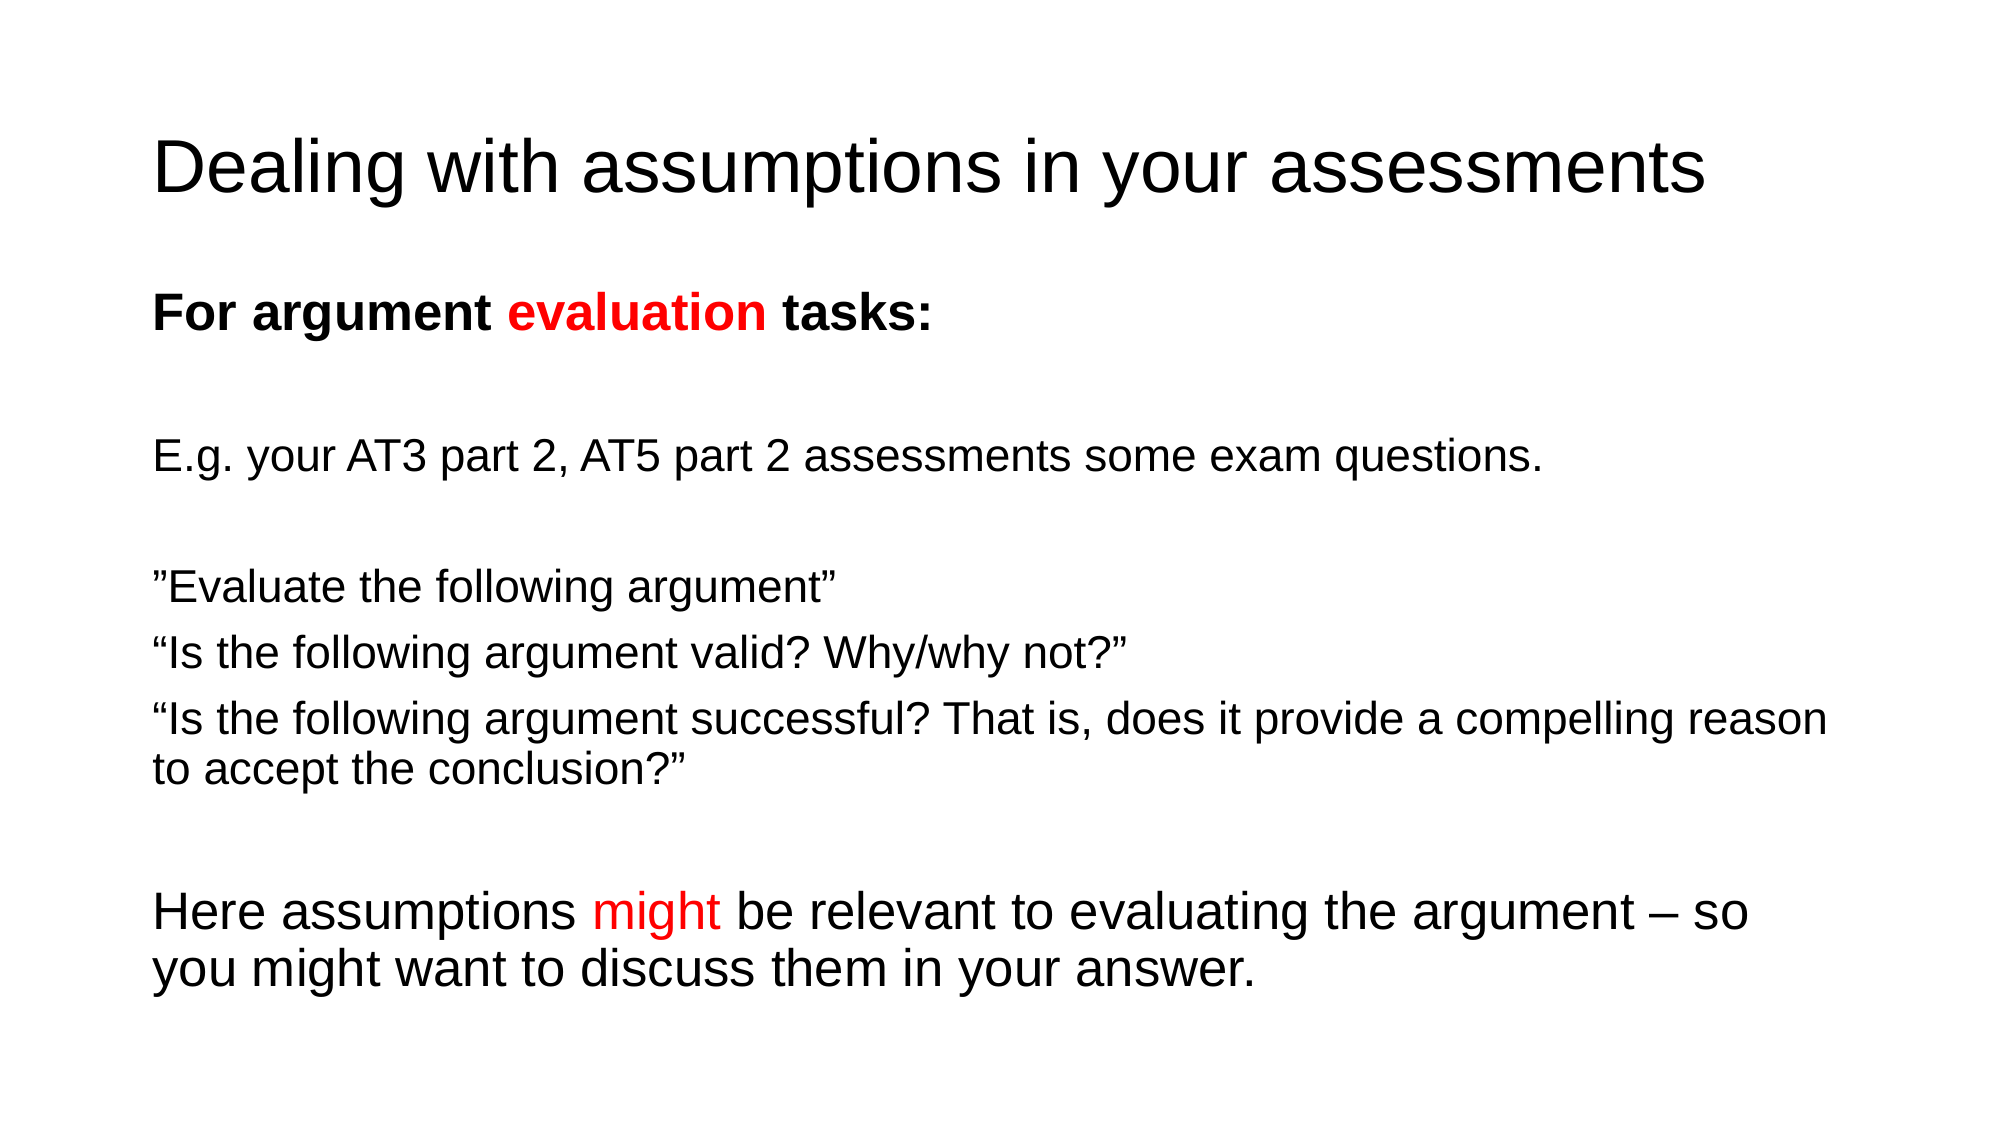

# Dealing with assumptions in your assessments

For argument evaluation tasks:

E.g. your AT3 part 2, AT5 part 2 assessments some exam questions.

”Evaluate the following argument”
“Is the following argument valid? Why/why not?”
“Is the following argument successful? That is, does it provide a compelling reason to accept the conclusion?”

Here assumptions might be relevant to evaluating the argument – so you might want to discuss them in your answer.